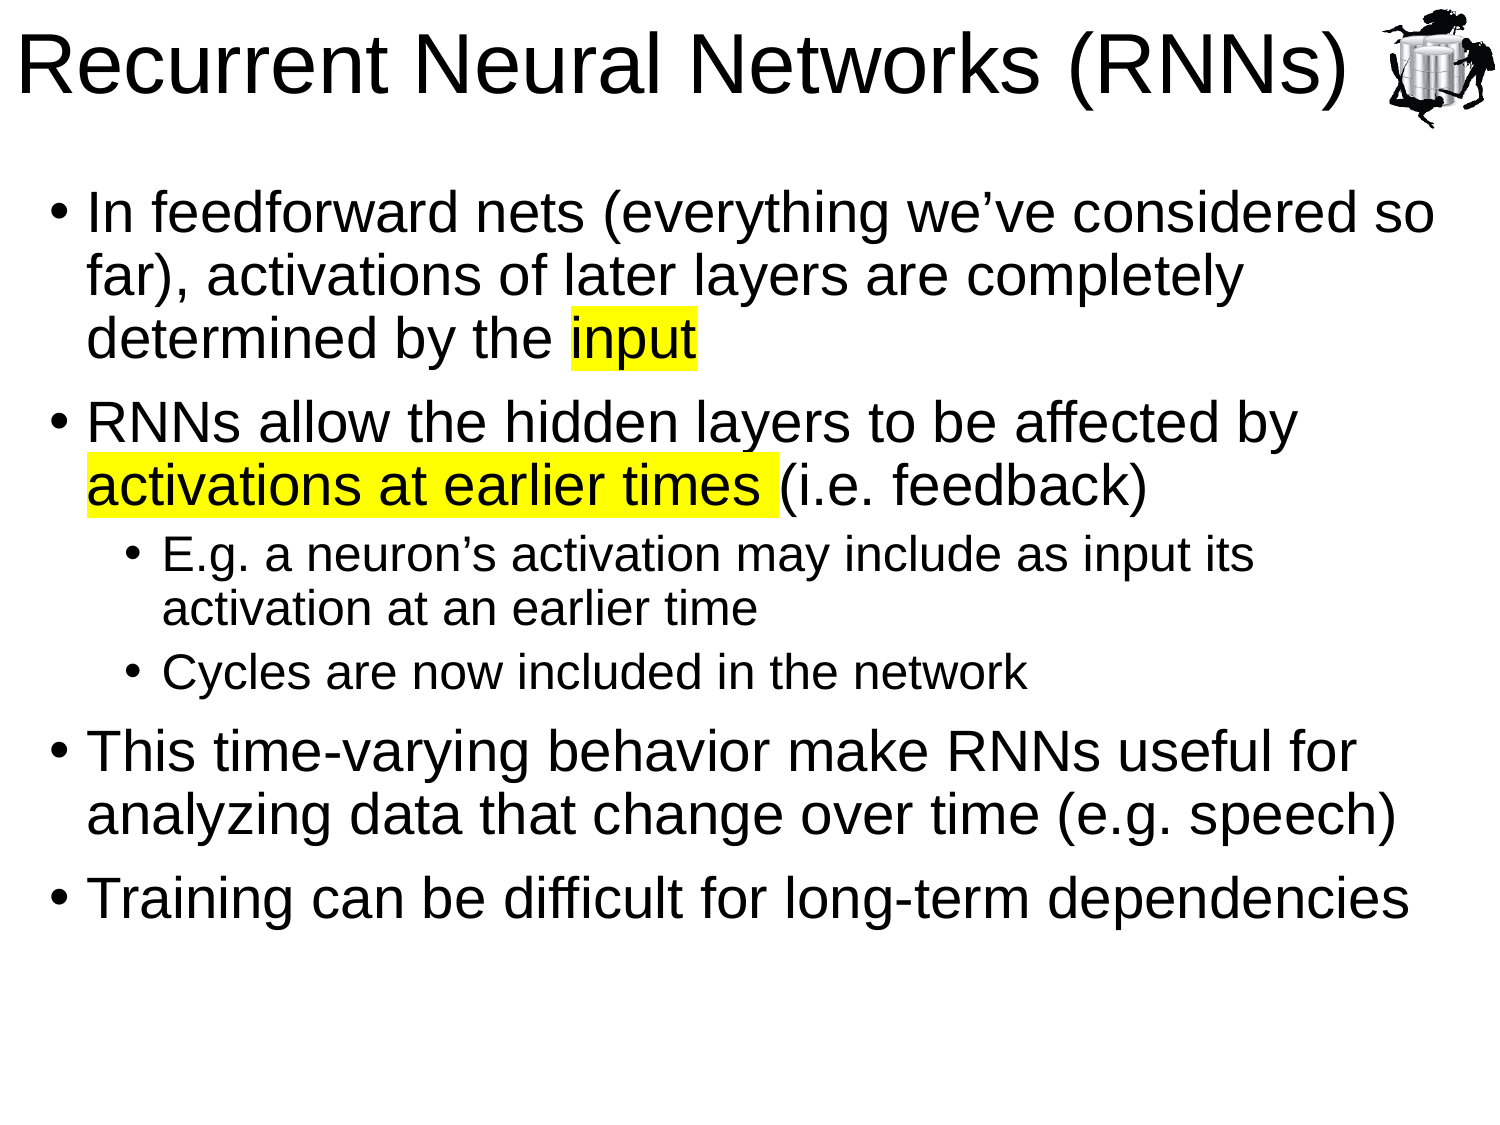

# Recurrent Neural Networks (RNNs)
In feedforward nets (everything we’ve considered so far), activations of later layers are completely determined by the input
RNNs allow the hidden layers to be affected by activations at earlier times (i.e. feedback)
E.g. a neuron’s activation may include as input its activation at an earlier time
Cycles are now included in the network
This time-varying behavior make RNNs useful for analyzing data that change over time (e.g. speech)
Training can be difficult for long-term dependencies